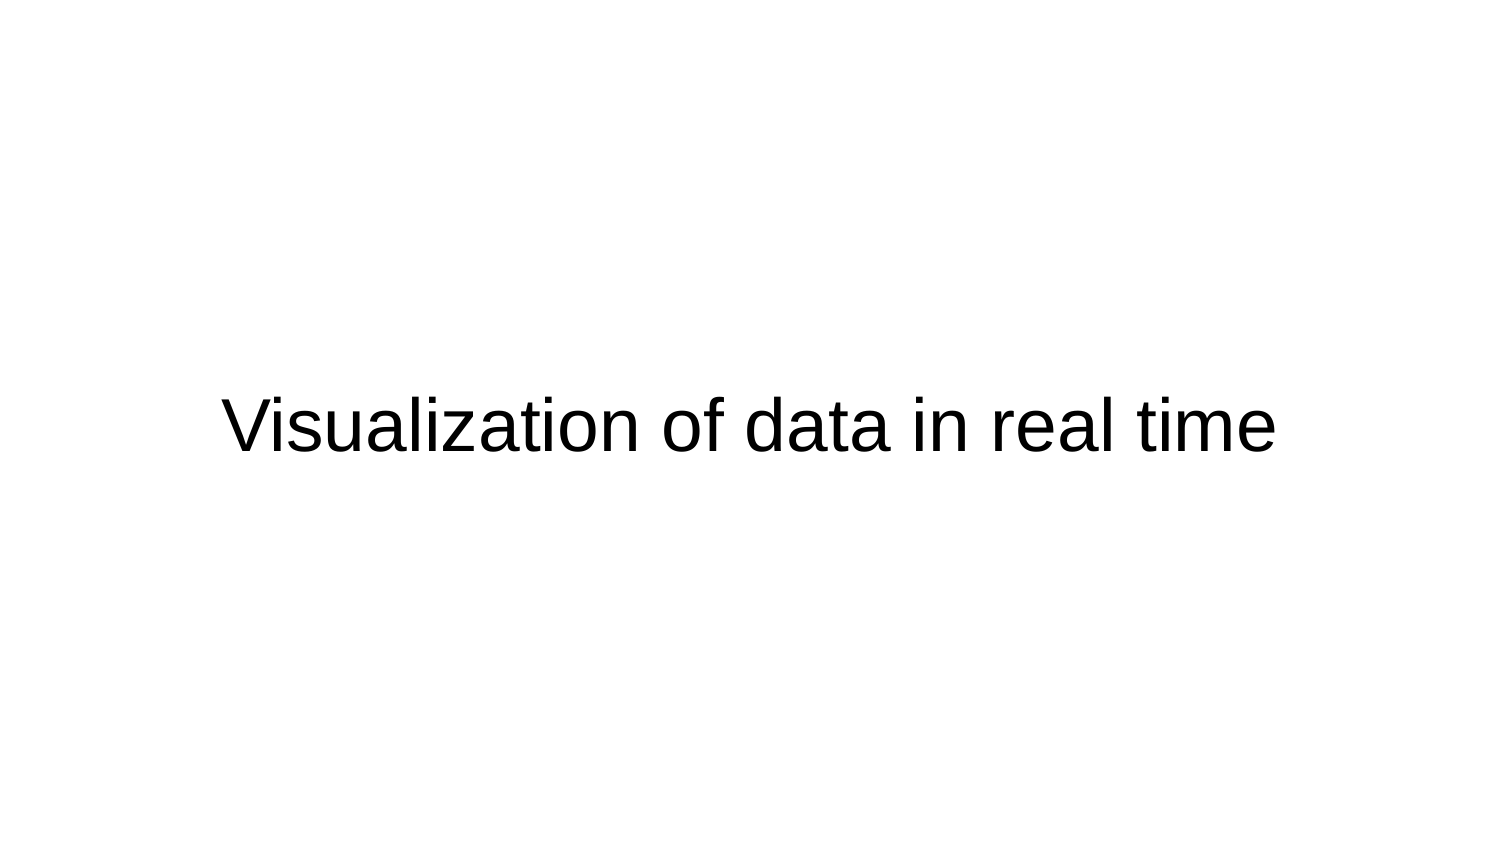

# Visualization of data in real time